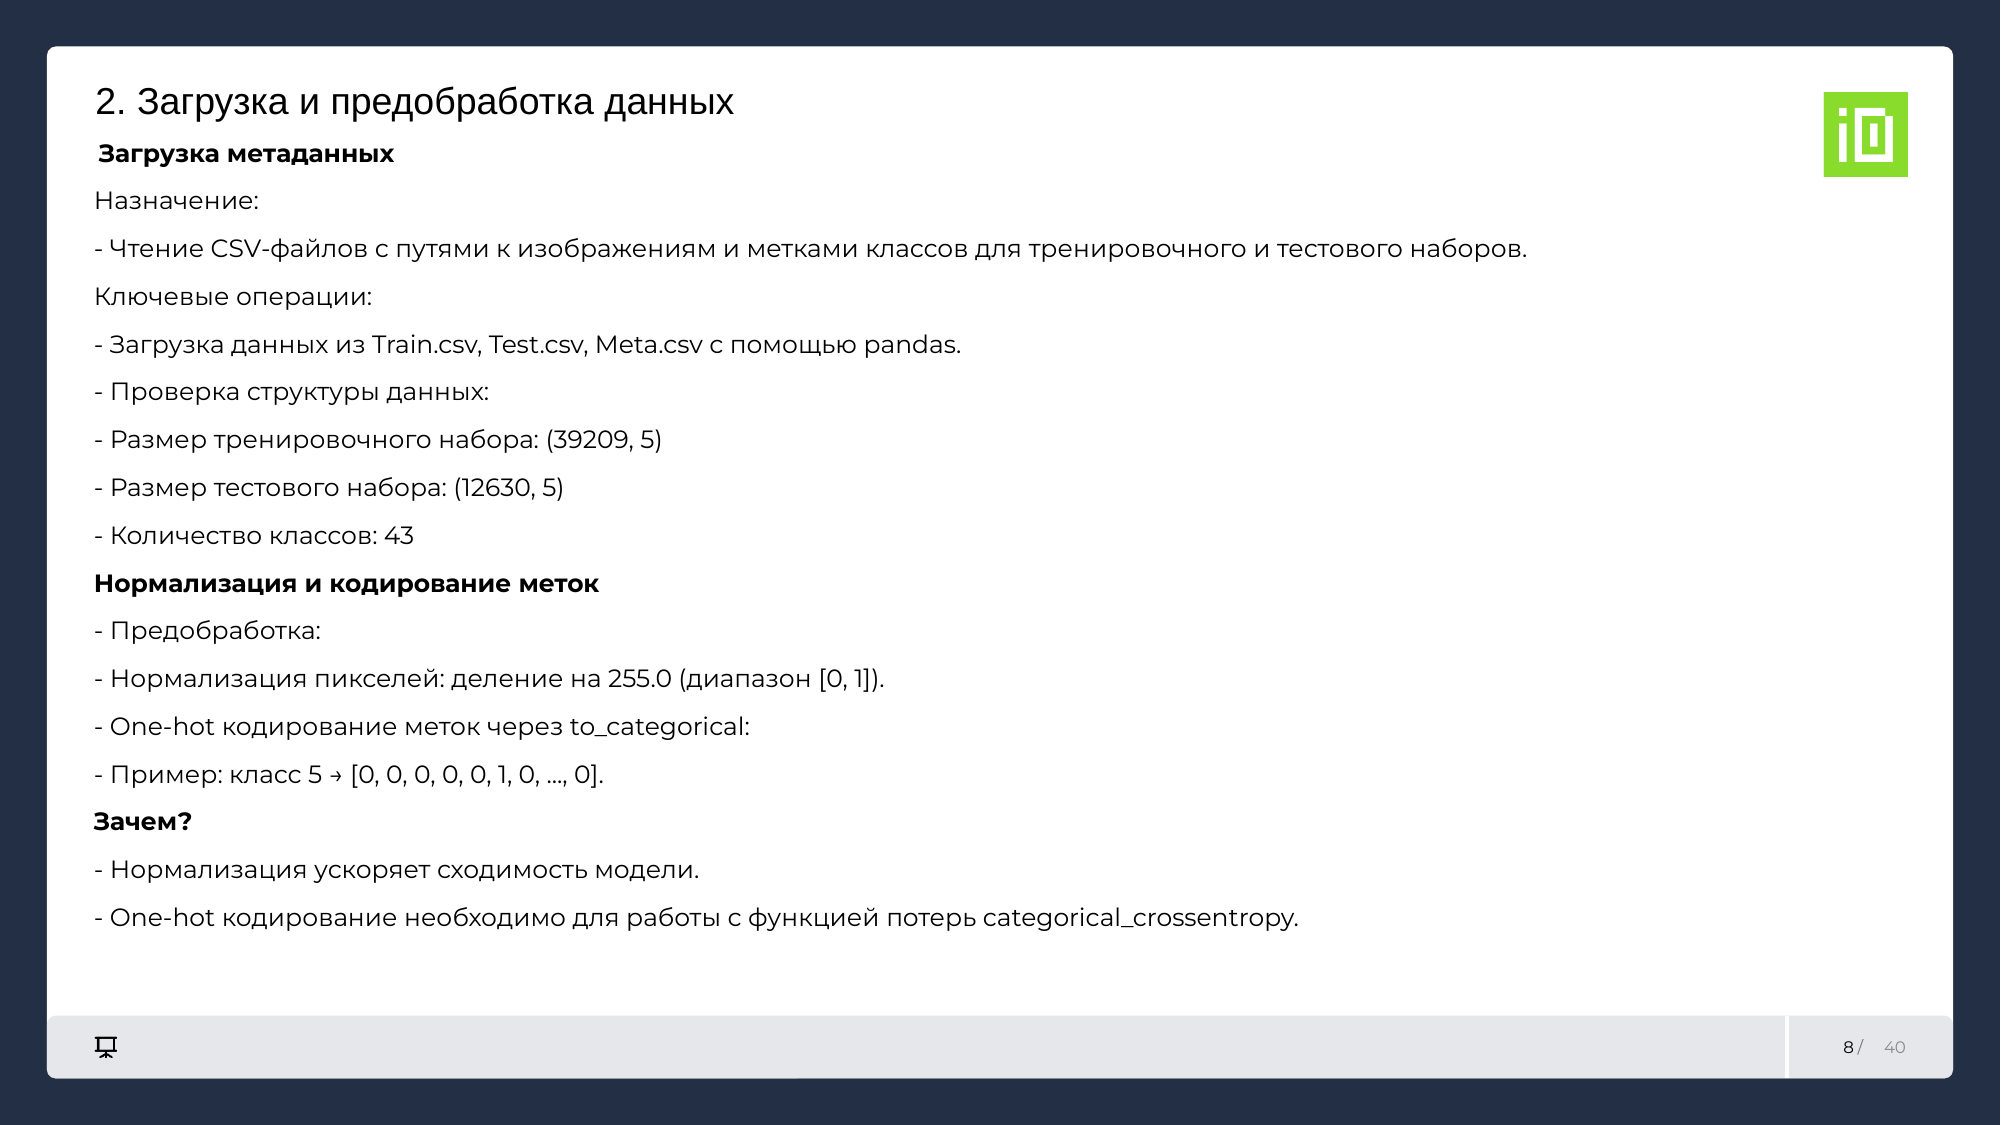

2. Загрузка и предобработка данных
 Загрузка метаданных
Назначение:
- Чтение CSV-файлов с путями к изображениям и метками классов для тренировочного и тестового наборов.
Ключевые операции:
- Загрузка данных из Train.csv, Test.csv, Meta.csv с помощью pandas.
- Проверка структуры данных:
- Размер тренировочного набора: (39209, 5)
- Размер тестового набора: (12630, 5)
- Количество классов: 43
Нормализация и кодирование меток
- Предобработка:
- Нормализация пикселей: деление на 255.0 (диапазон [0, 1]).
- One-hot кодирование меток через to_categorical:
- Пример: класс 5 → [0, 0, 0, 0, 0, 1, 0, ..., 0].
Зачем?
- Нормализация ускоряет сходимость модели.
- One-hot кодирование необходимо для работы с функцией потерь categorical_crossentropy.

8
40